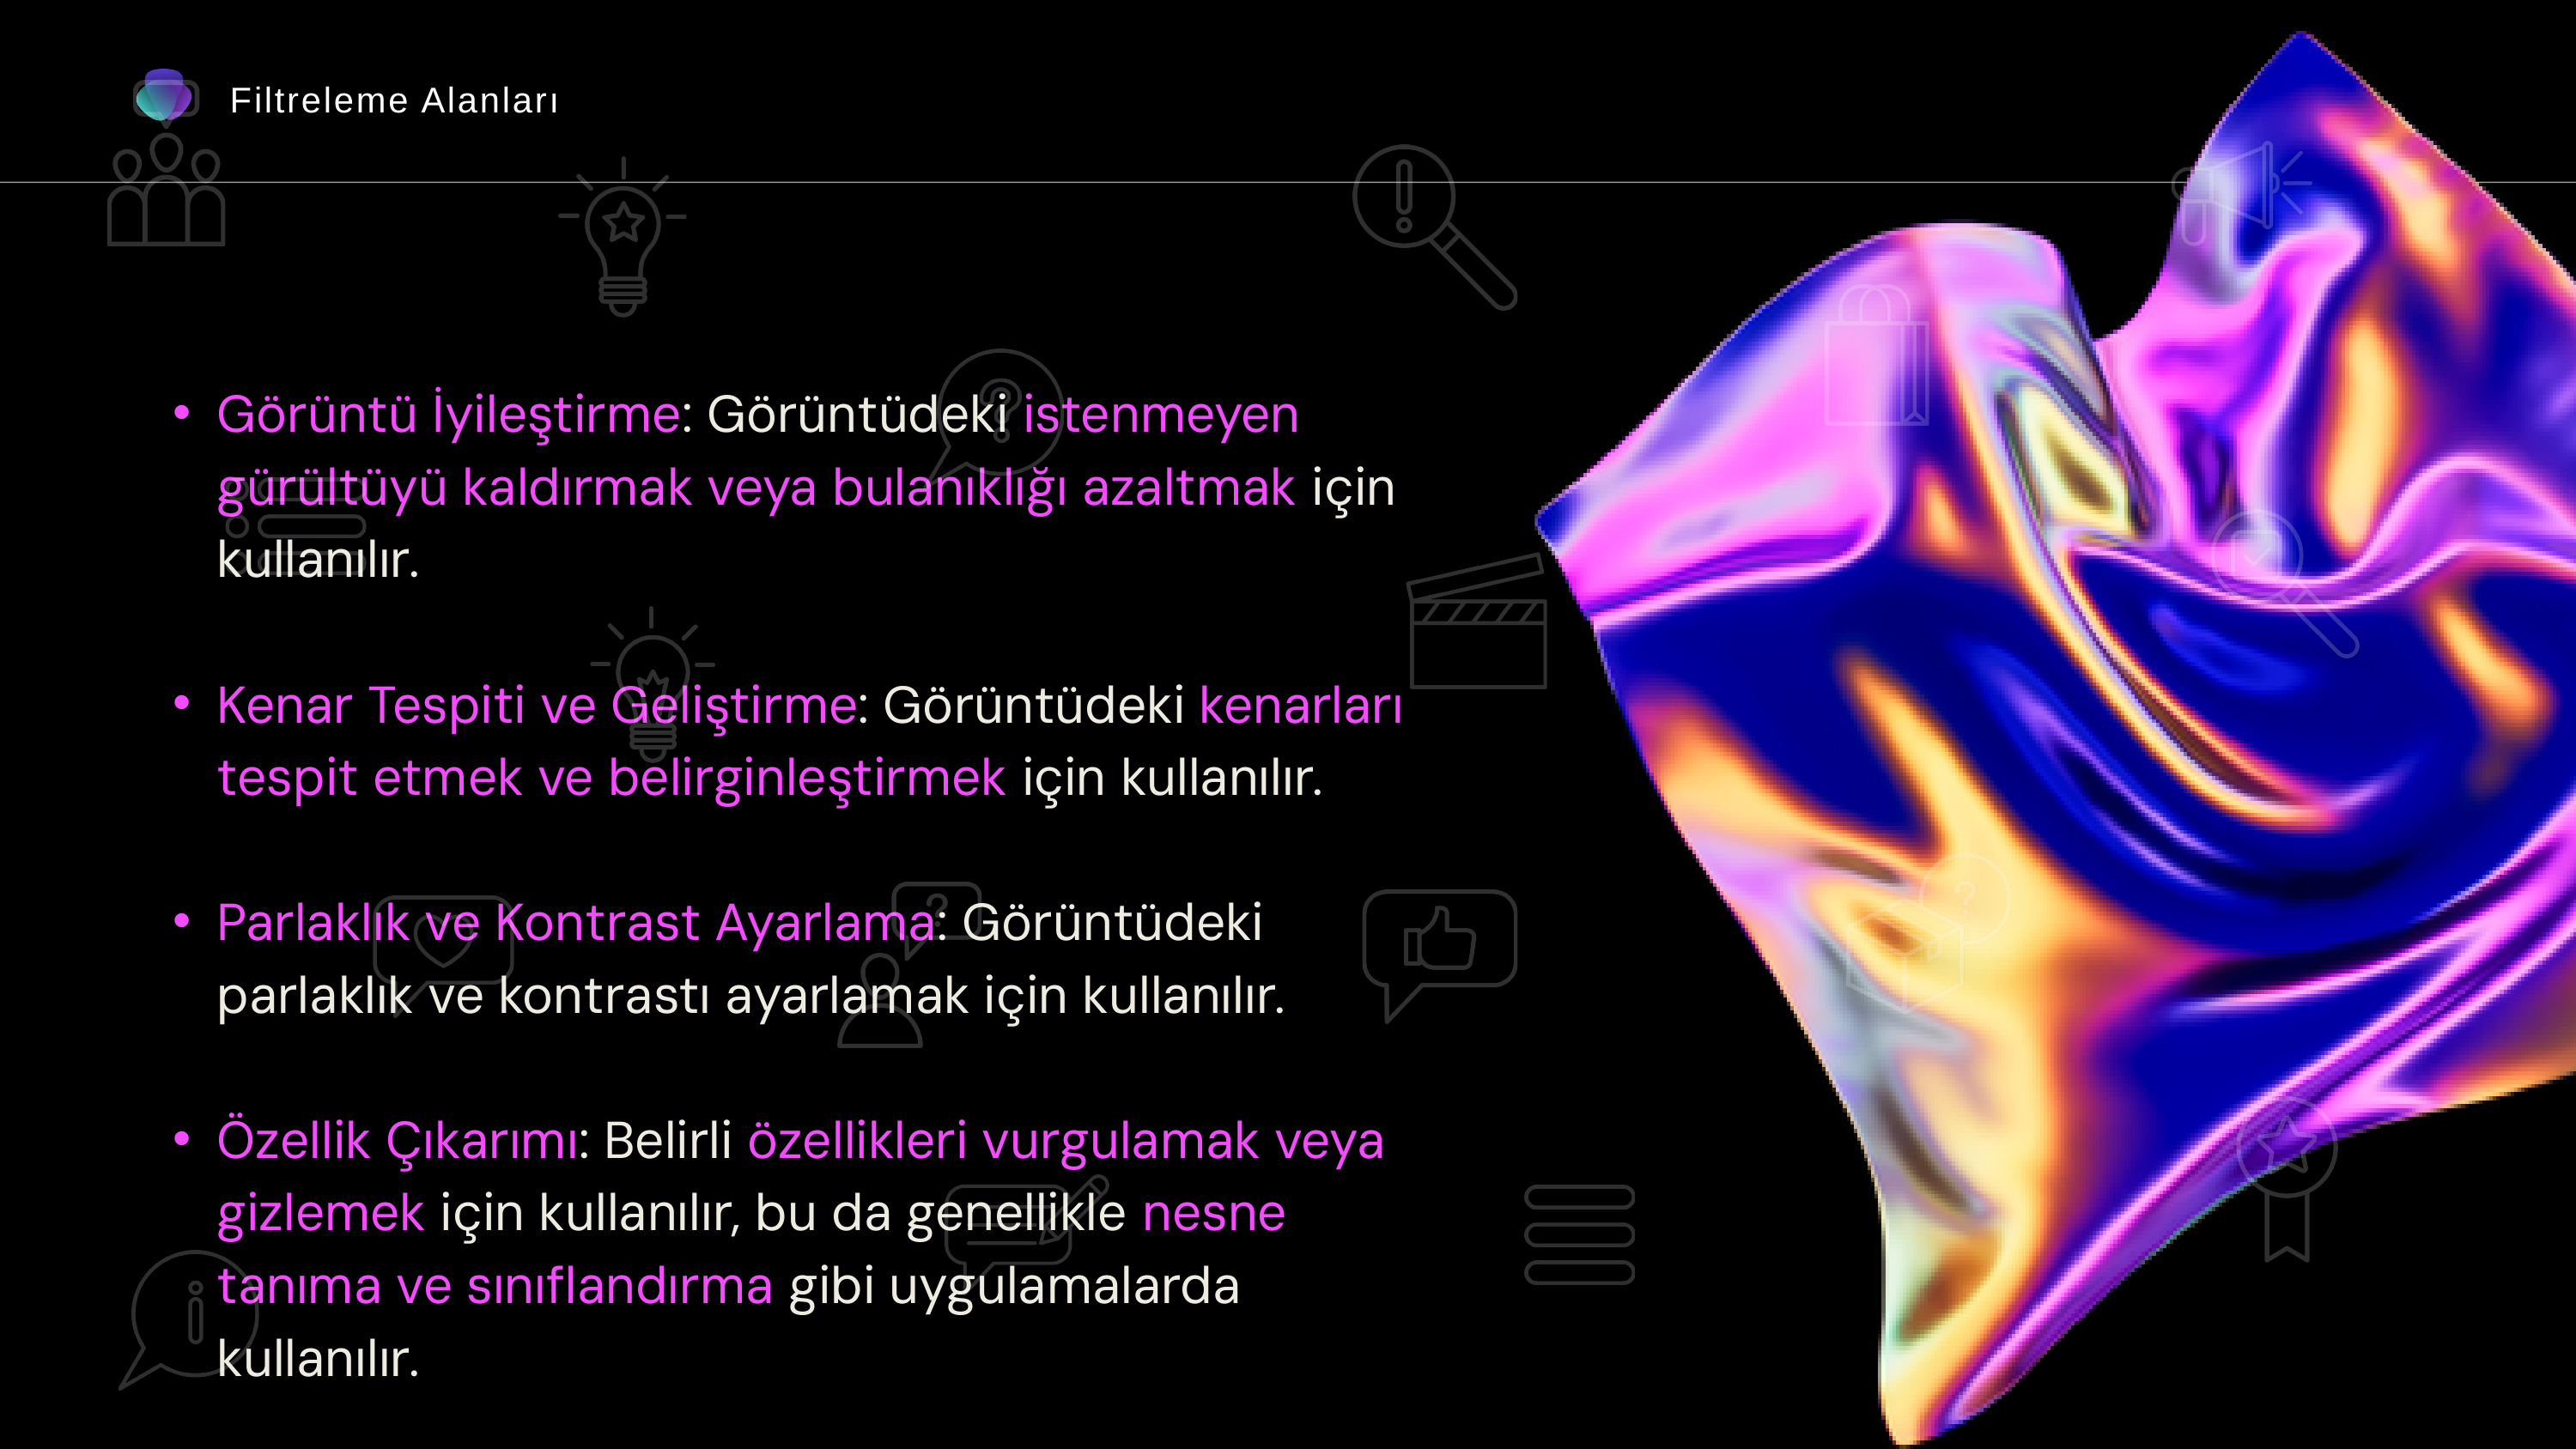

Filtreleme Alanları

Görüntü İyileştirme: Görüntüdeki istenmeyen gürültüyü kaldırmak veya bulanıklığı azaltmak için kullanılır.

Kenar Tespiti ve Geliştirme: Görüntüdeki kenarları tespit etmek ve belirginleştirmek için kullanılır.

Parlaklık ve Kontrast Ayarlama: Görüntüdeki parlaklık ve kontrastı ayarlamak için kullanılır.

Özellik Çıkarımı: Belirli özellikleri vurgulamak veya gizlemek için kullanılır, bu da genellikle nesne tanıma ve sınıflandırma gibi uygulamalarda kullanılır.